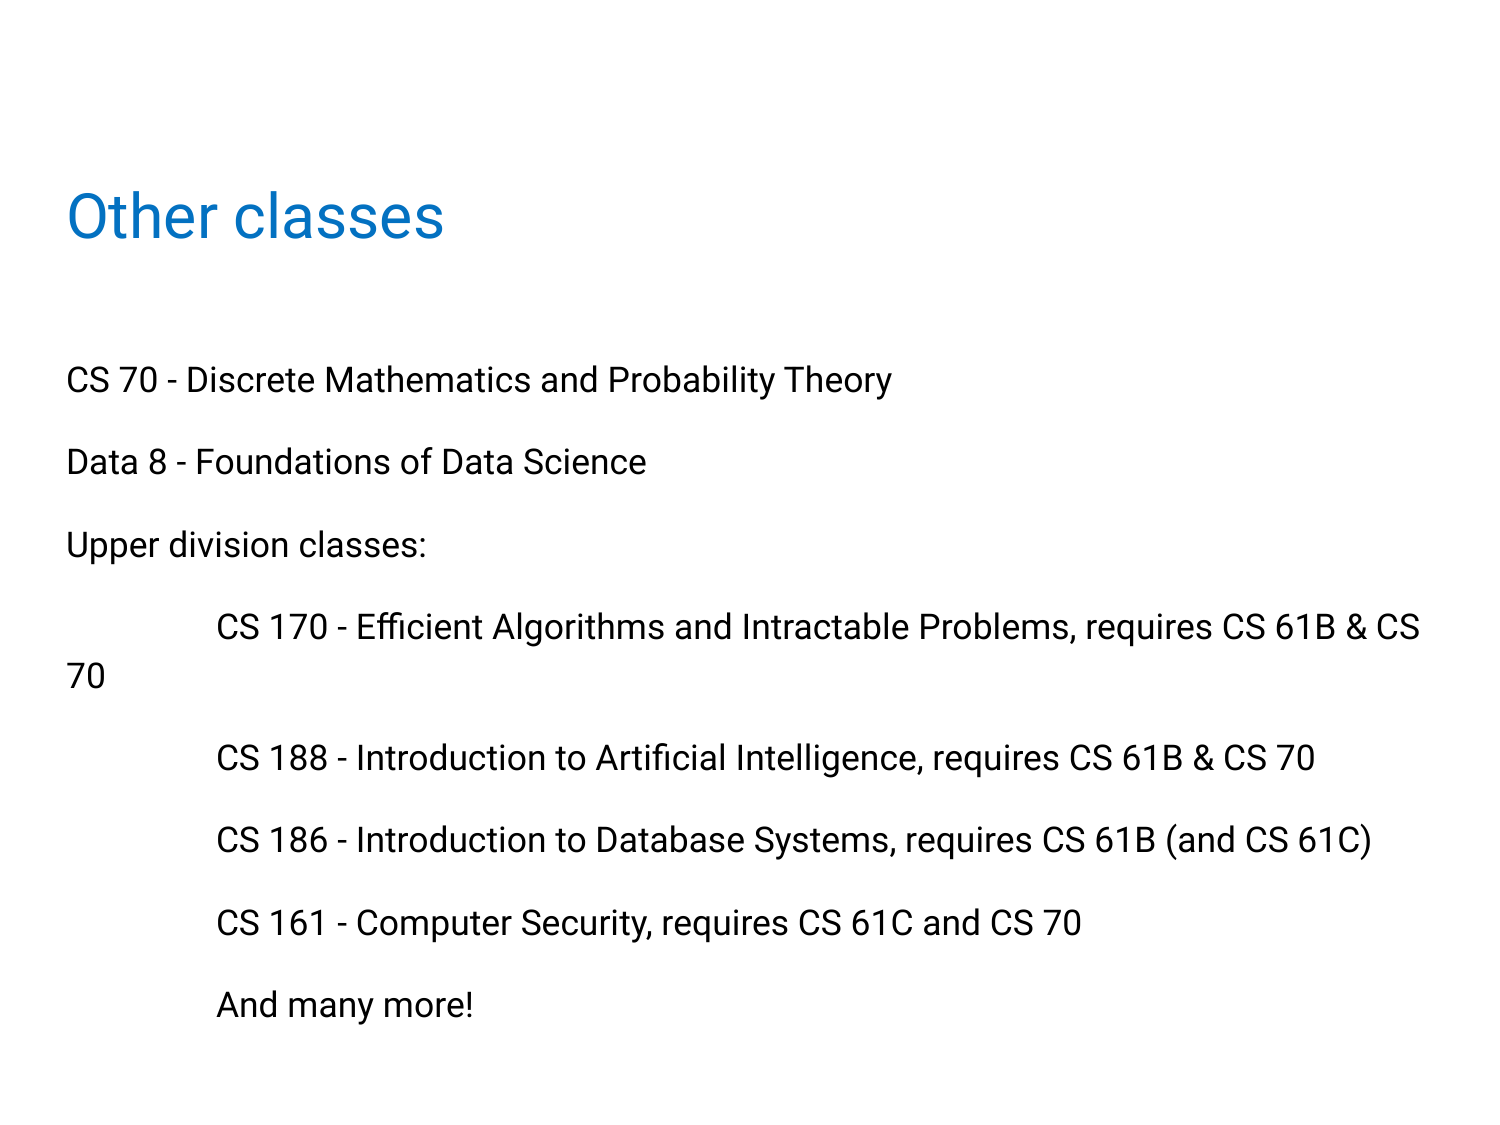

# Other classes
CS 70 - Discrete Mathematics and Probability Theory
Data 8 - Foundations of Data Science
Upper division classes:
	CS 170 - Efficient Algorithms and Intractable Problems, requires CS 61B & CS 70
	CS 188 - Introduction to Artificial Intelligence, requires CS 61B & CS 70
	CS 186 - Introduction to Database Systems, requires CS 61B (and CS 61C)
	CS 161 - Computer Security, requires CS 61C and CS 70
	And many more!